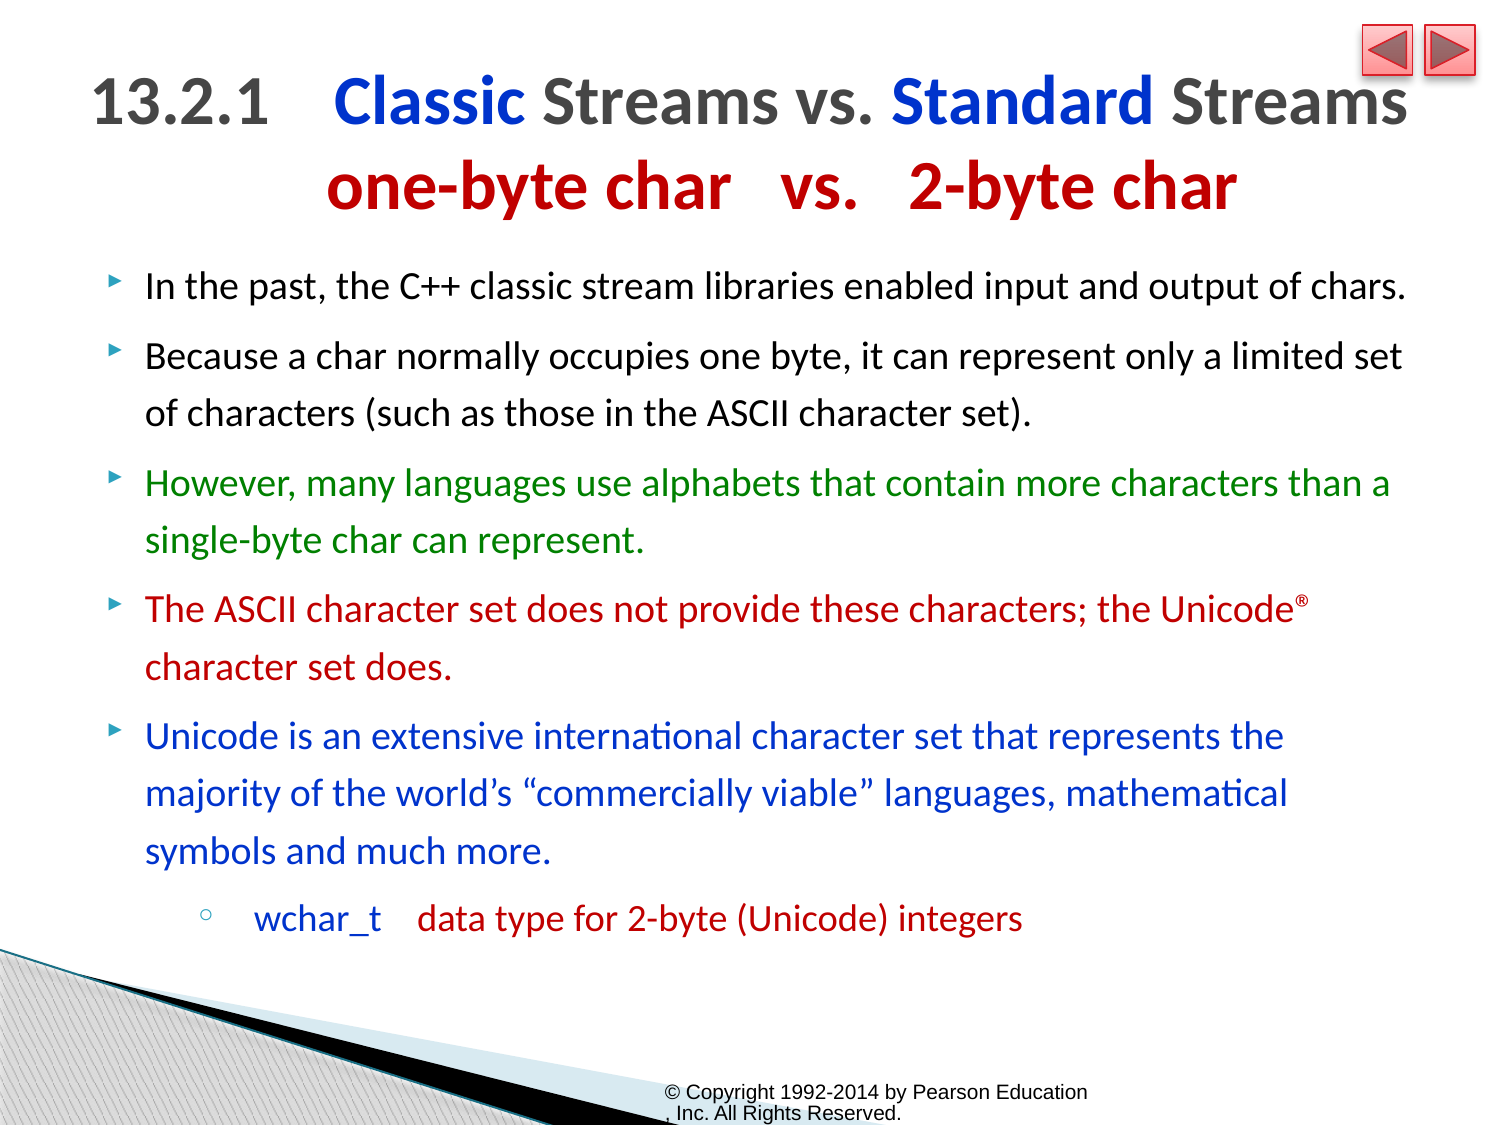

# 13.2.1    Classic Streams vs. Standard Streams one-byte char   vs.   2-byte char
In the past, the C++ classic stream libraries enabled input and output of chars.
Because a char normally occupies one byte, it can represent only a limited set of characters (such as those in the ASCII character set).
However, many languages use alphabets that contain more characters than a single-byte char can represent.
The ASCII character set does not provide these characters; the Unicode® character set does.
Unicode is an extensive international character set that represents the majority of the world’s “commercially viable” languages, mathematical symbols and much more.
wchar_t    data type for 2-byte (Unicode) integers
© Copyright 1992-2014 by Pearson Education, Inc. All Rights Reserved.